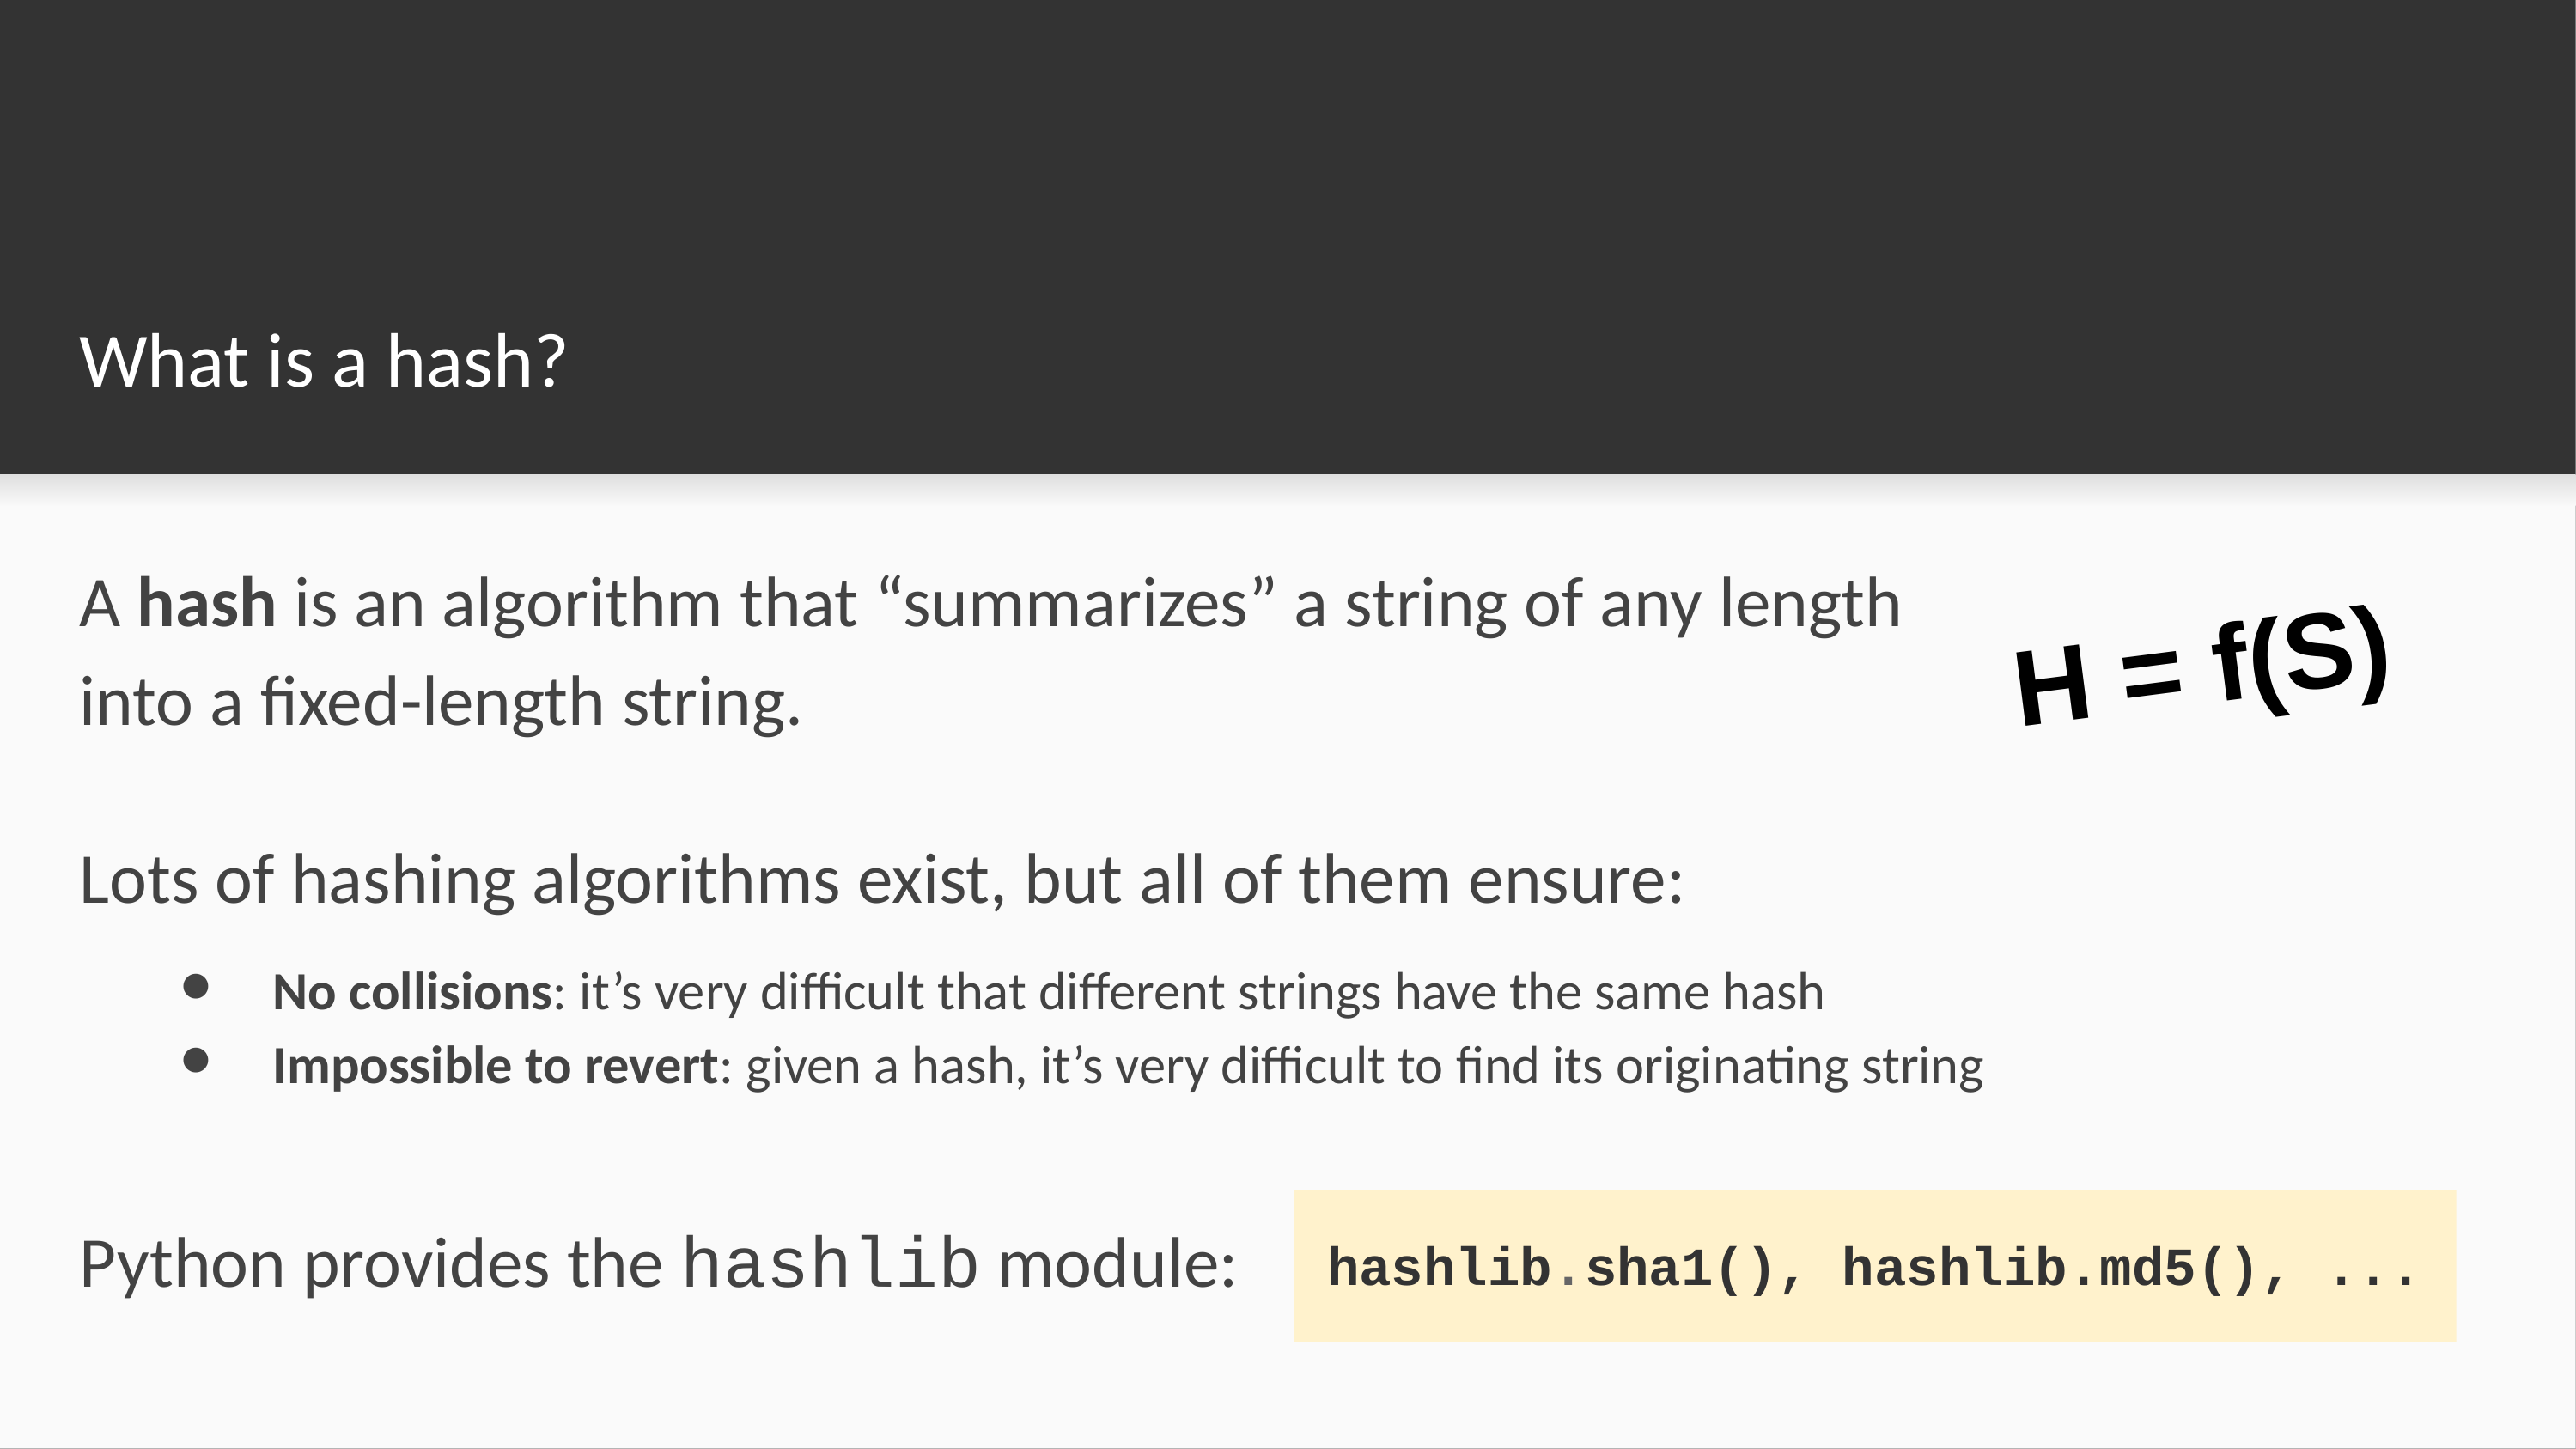

# What is a hash?
A hash is an algorithm that “summarizes” a string of any length into a fixed-length string.
H = f(S)
Lots of hashing algorithms exist, but all of them ensure:
No collisions: it’s very difficult that different strings have the same hash
Impossible to revert: given a hash, it’s very difficult to find its originating string
Python provides the hashlib module:
hashlib.sha1(), hashlib.md5(), ...